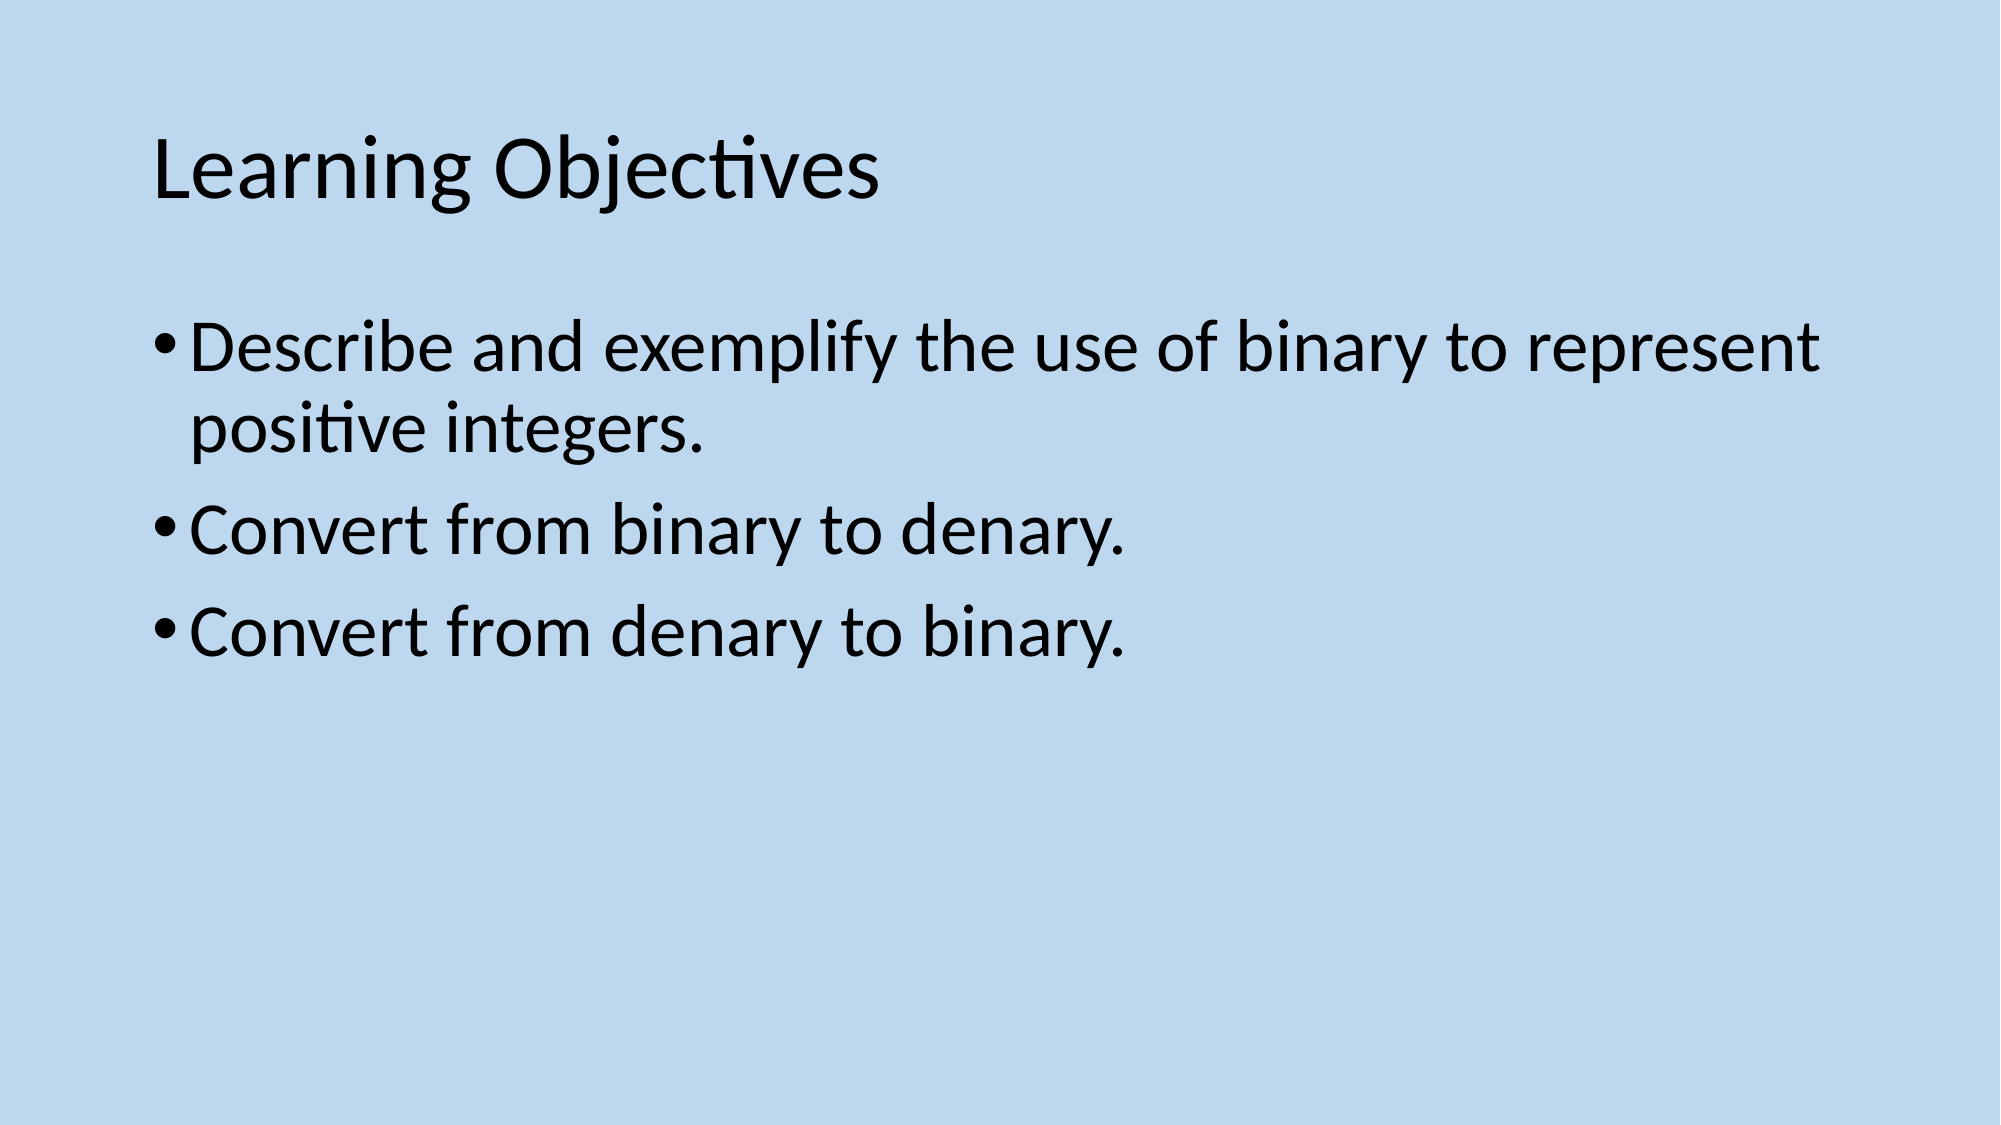

# Learning Objectives
Describe and exemplify the use of binary to represent positive integers.
Convert from binary to denary.
Convert from denary to binary.